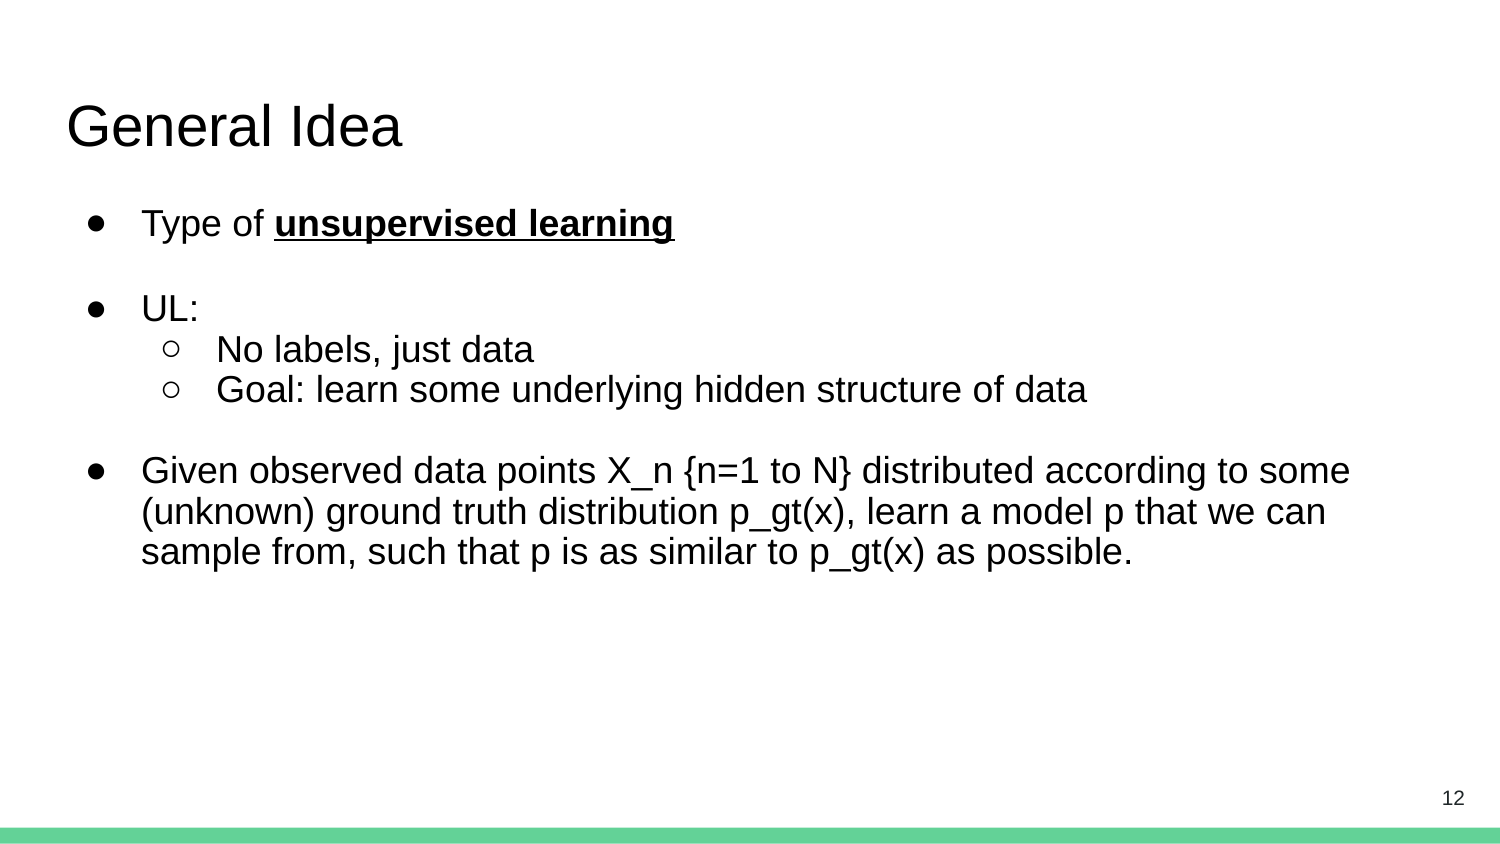

# General Idea
Type of unsupervised learning
UL:
No labels, just data
Goal: learn some underlying hidden structure of data
Given observed data points X_n {n=1 to N} distributed according to some (unknown) ground truth distribution p_gt(x), learn a model p that we can sample from, such that p is as similar to p_gt(x) as possible.

12